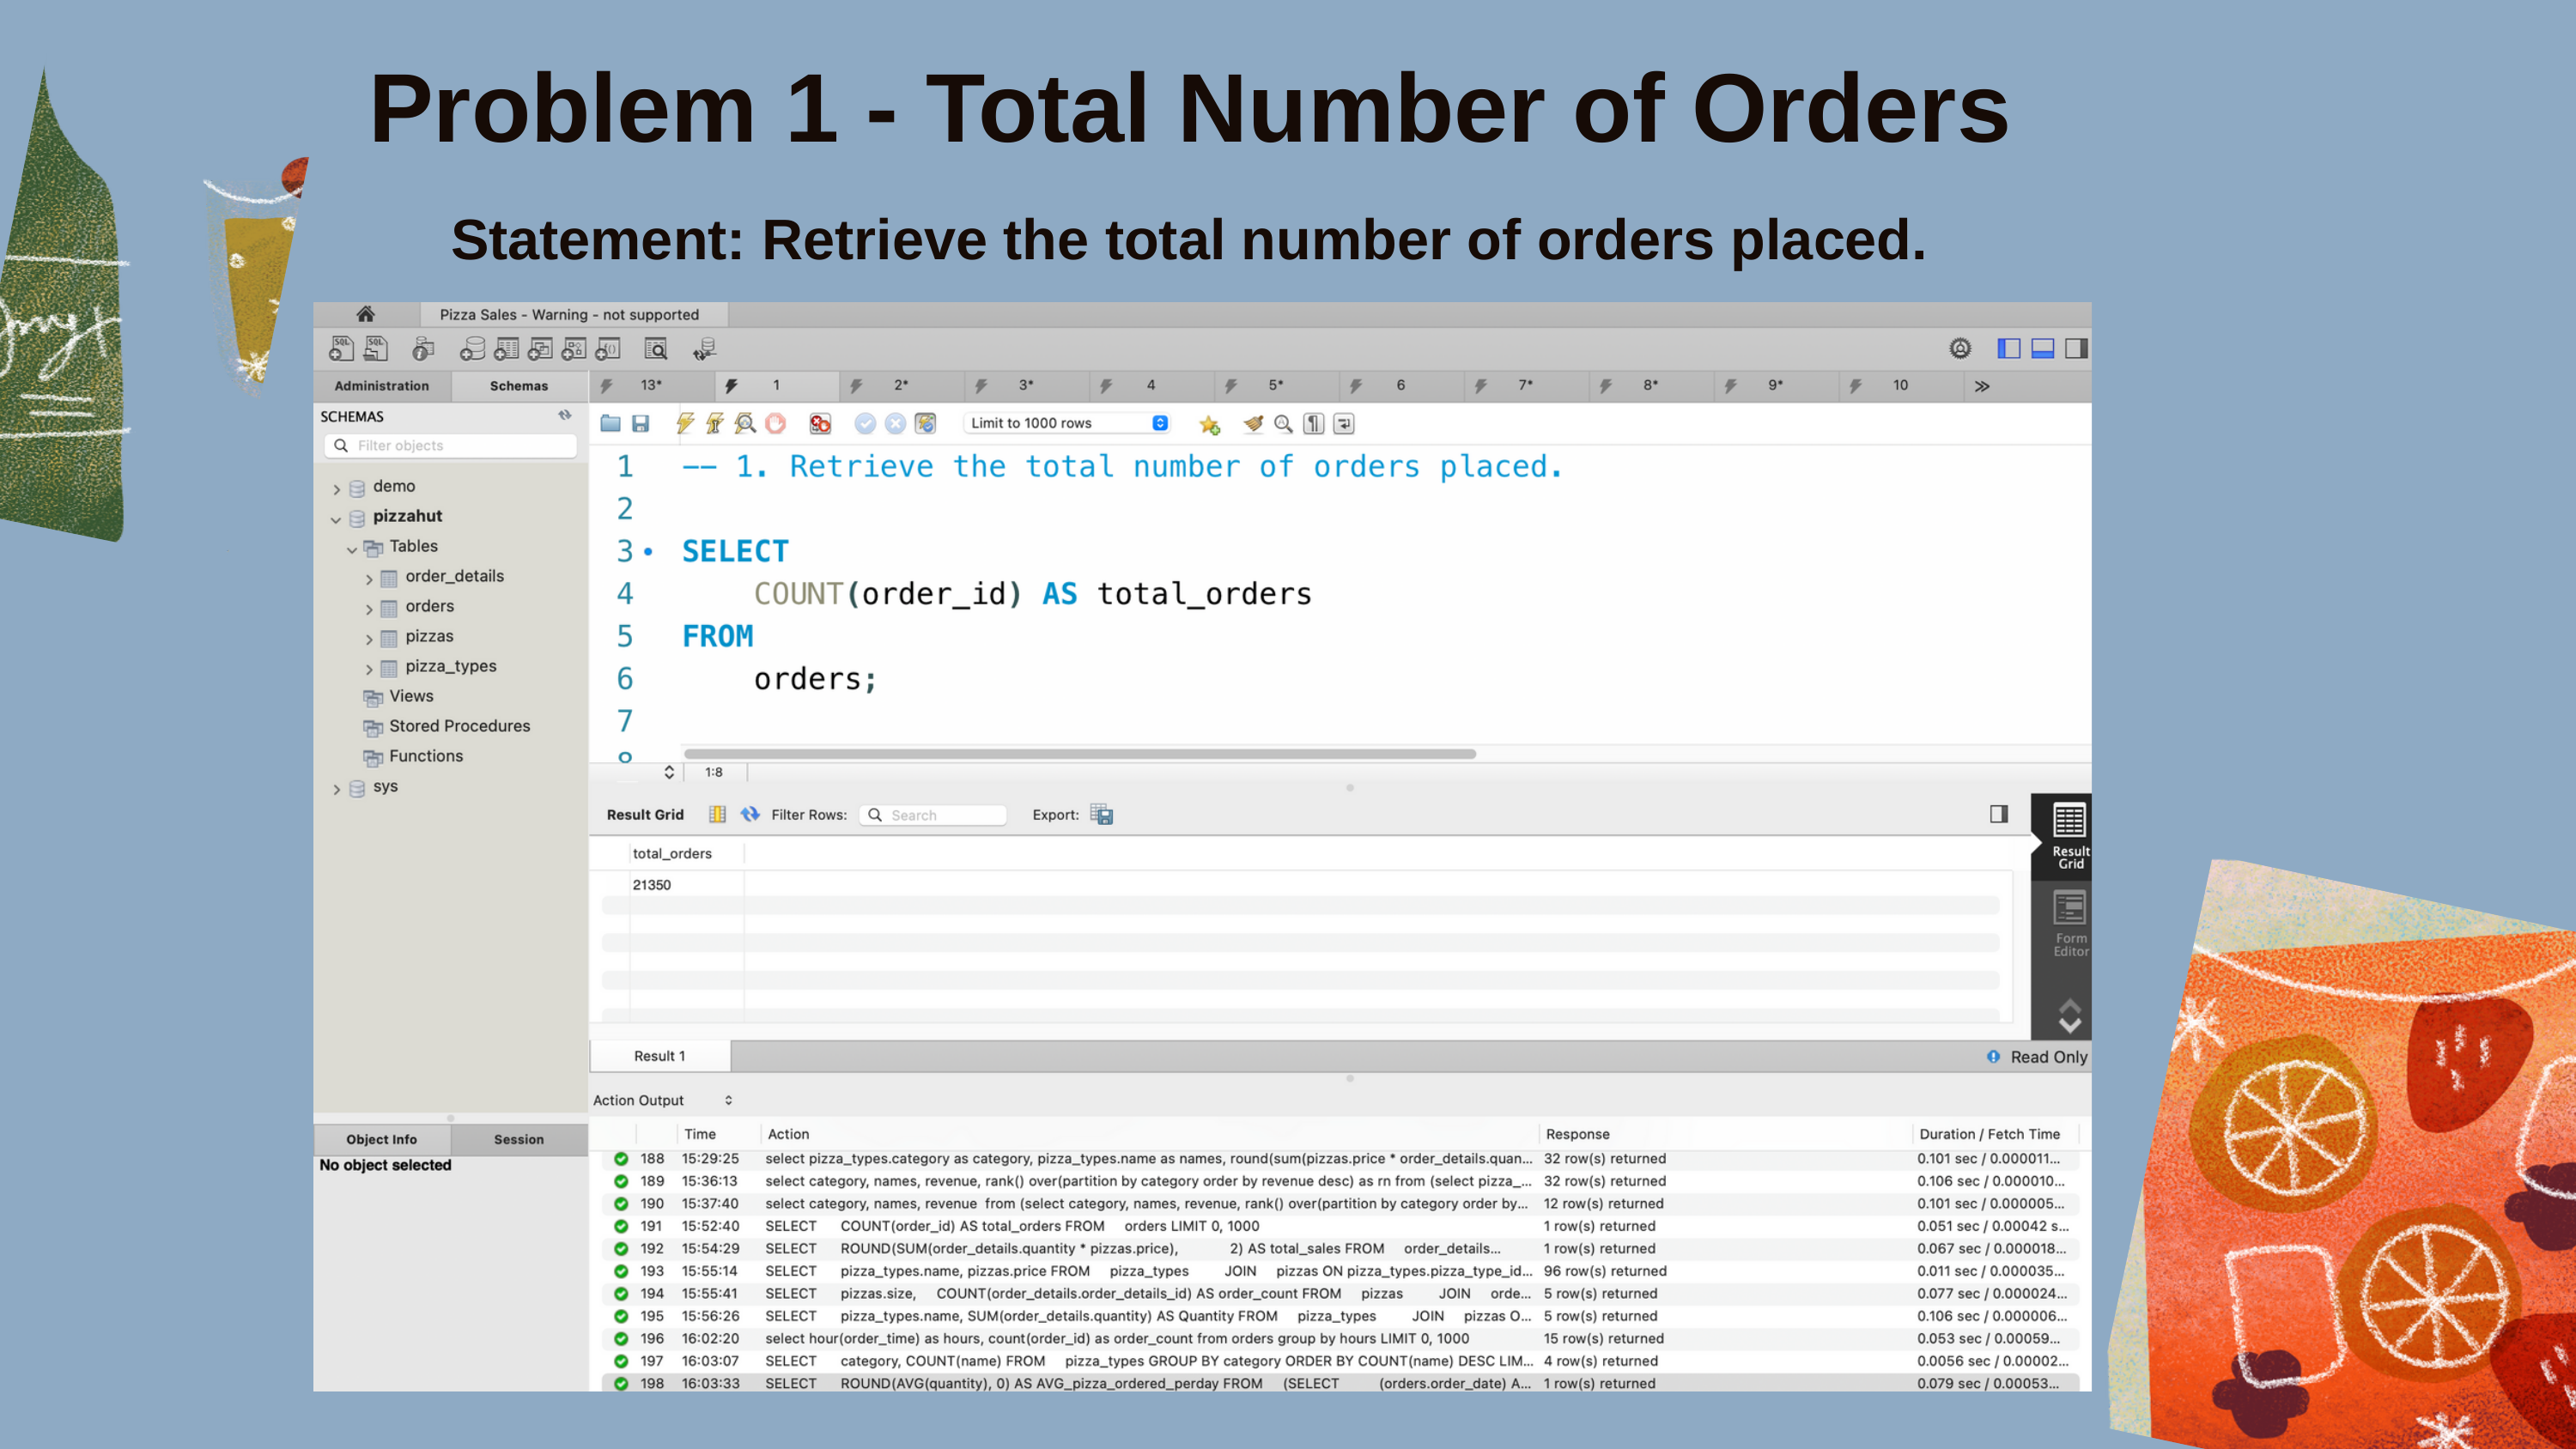

Problem 1 - Total Number of Orders
Statement: Retrieve the total number of orders placed.